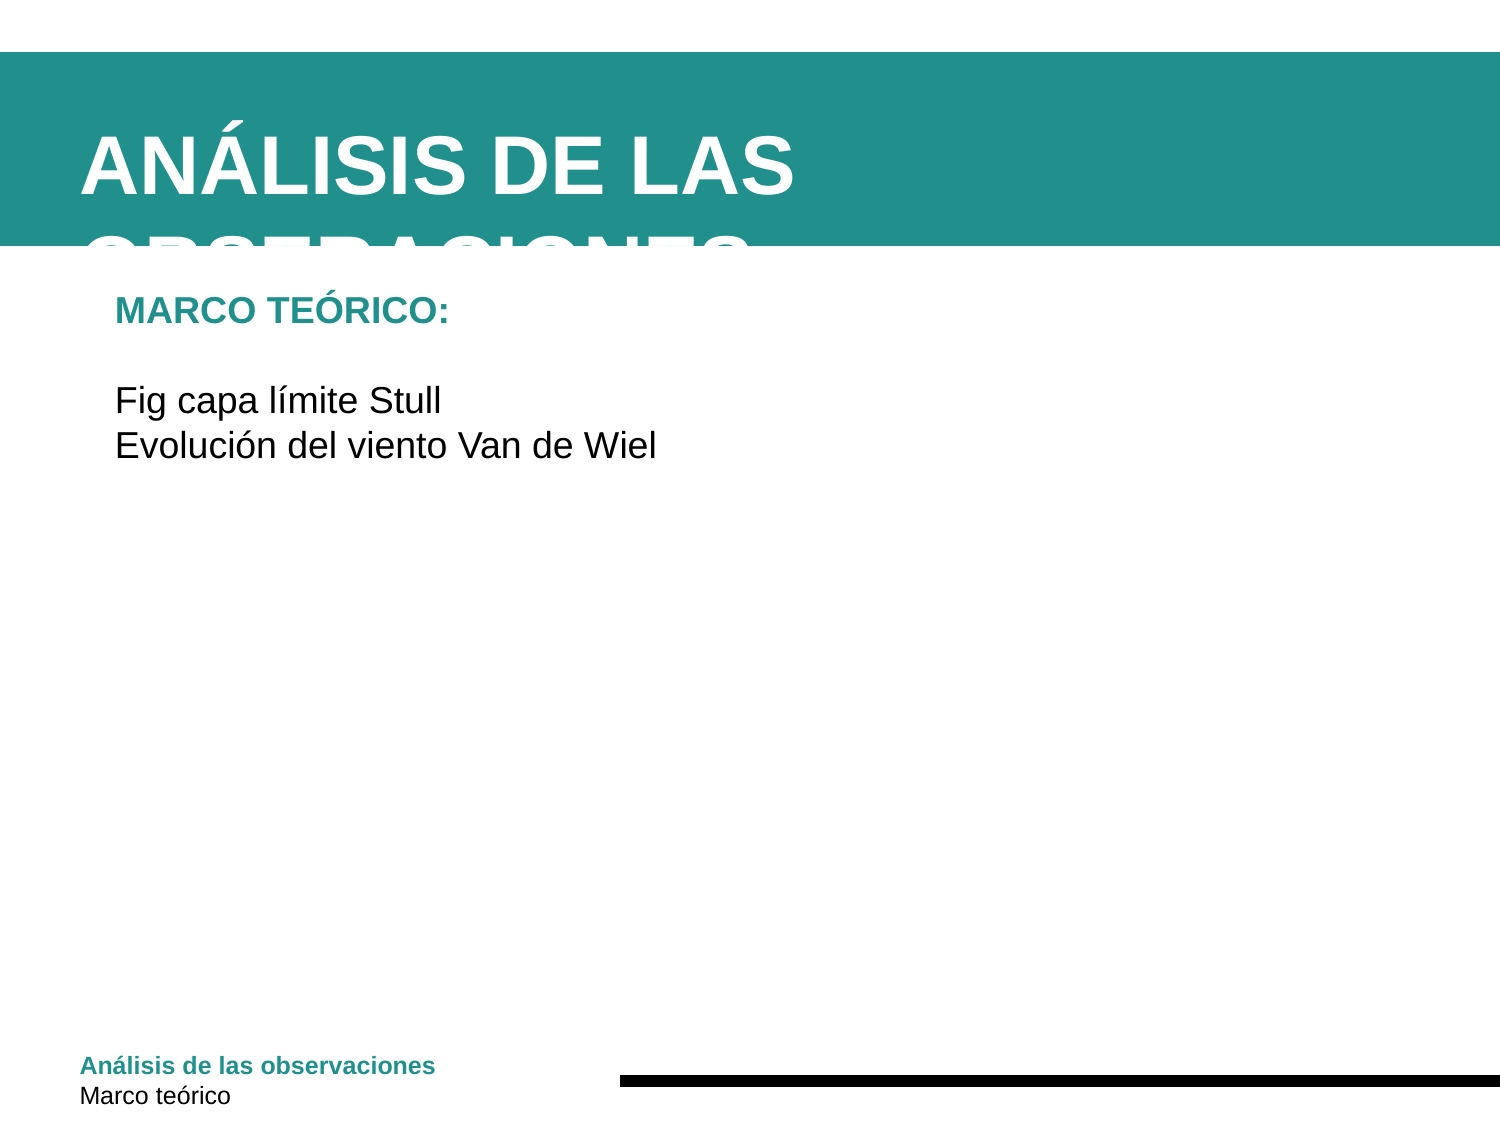

ANÁLISIS DE LAS OBSERACIONES
MARCO TEÓRICO:

Fig capa límite Stull
Evolución del viento Van de Wiel
Análisis de las observaciones
Marco teórico